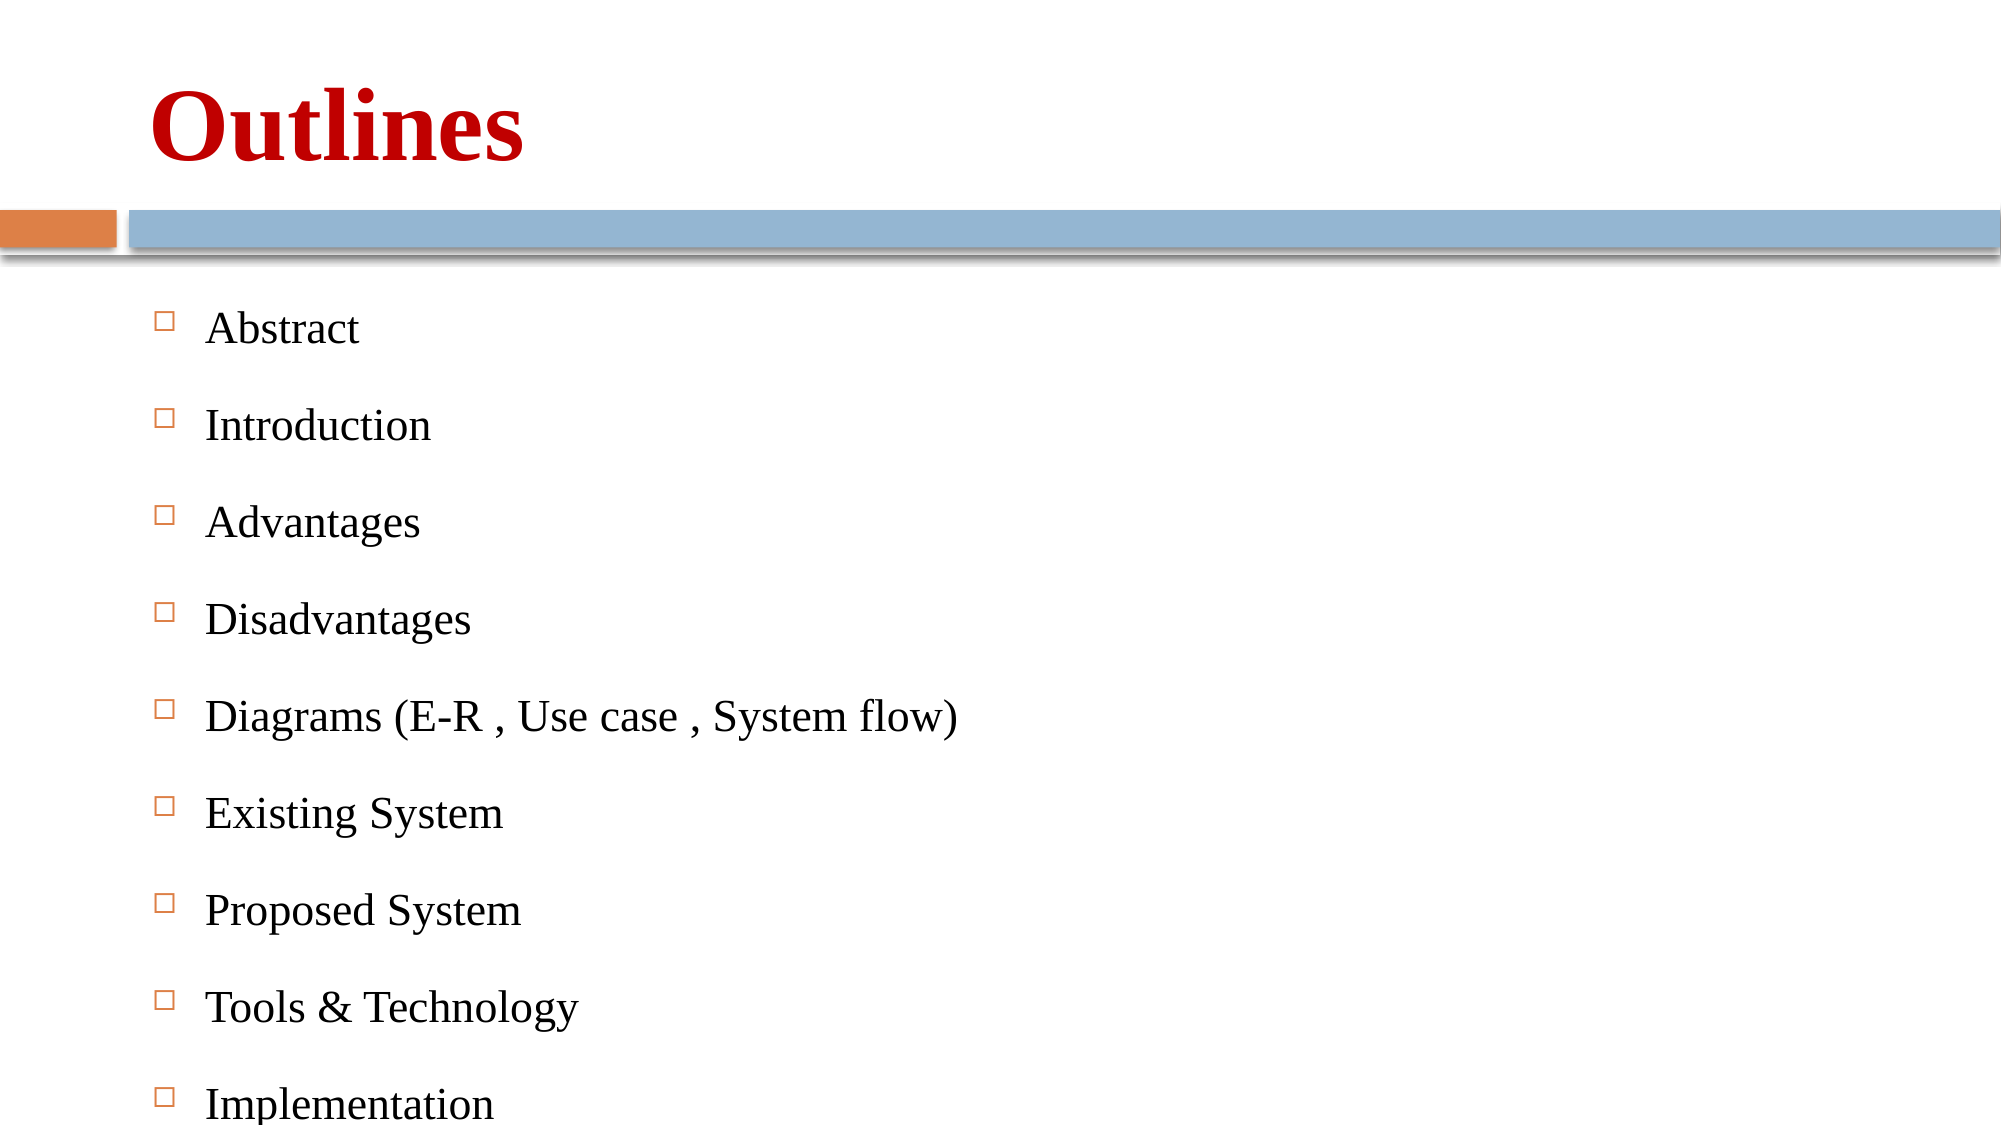

# Outlines
Abstract
Introduction
Advantages
Disadvantages
Diagrams (E-R , Use case , System flow)
Existing System
Proposed System
Tools & Technology
Implementation